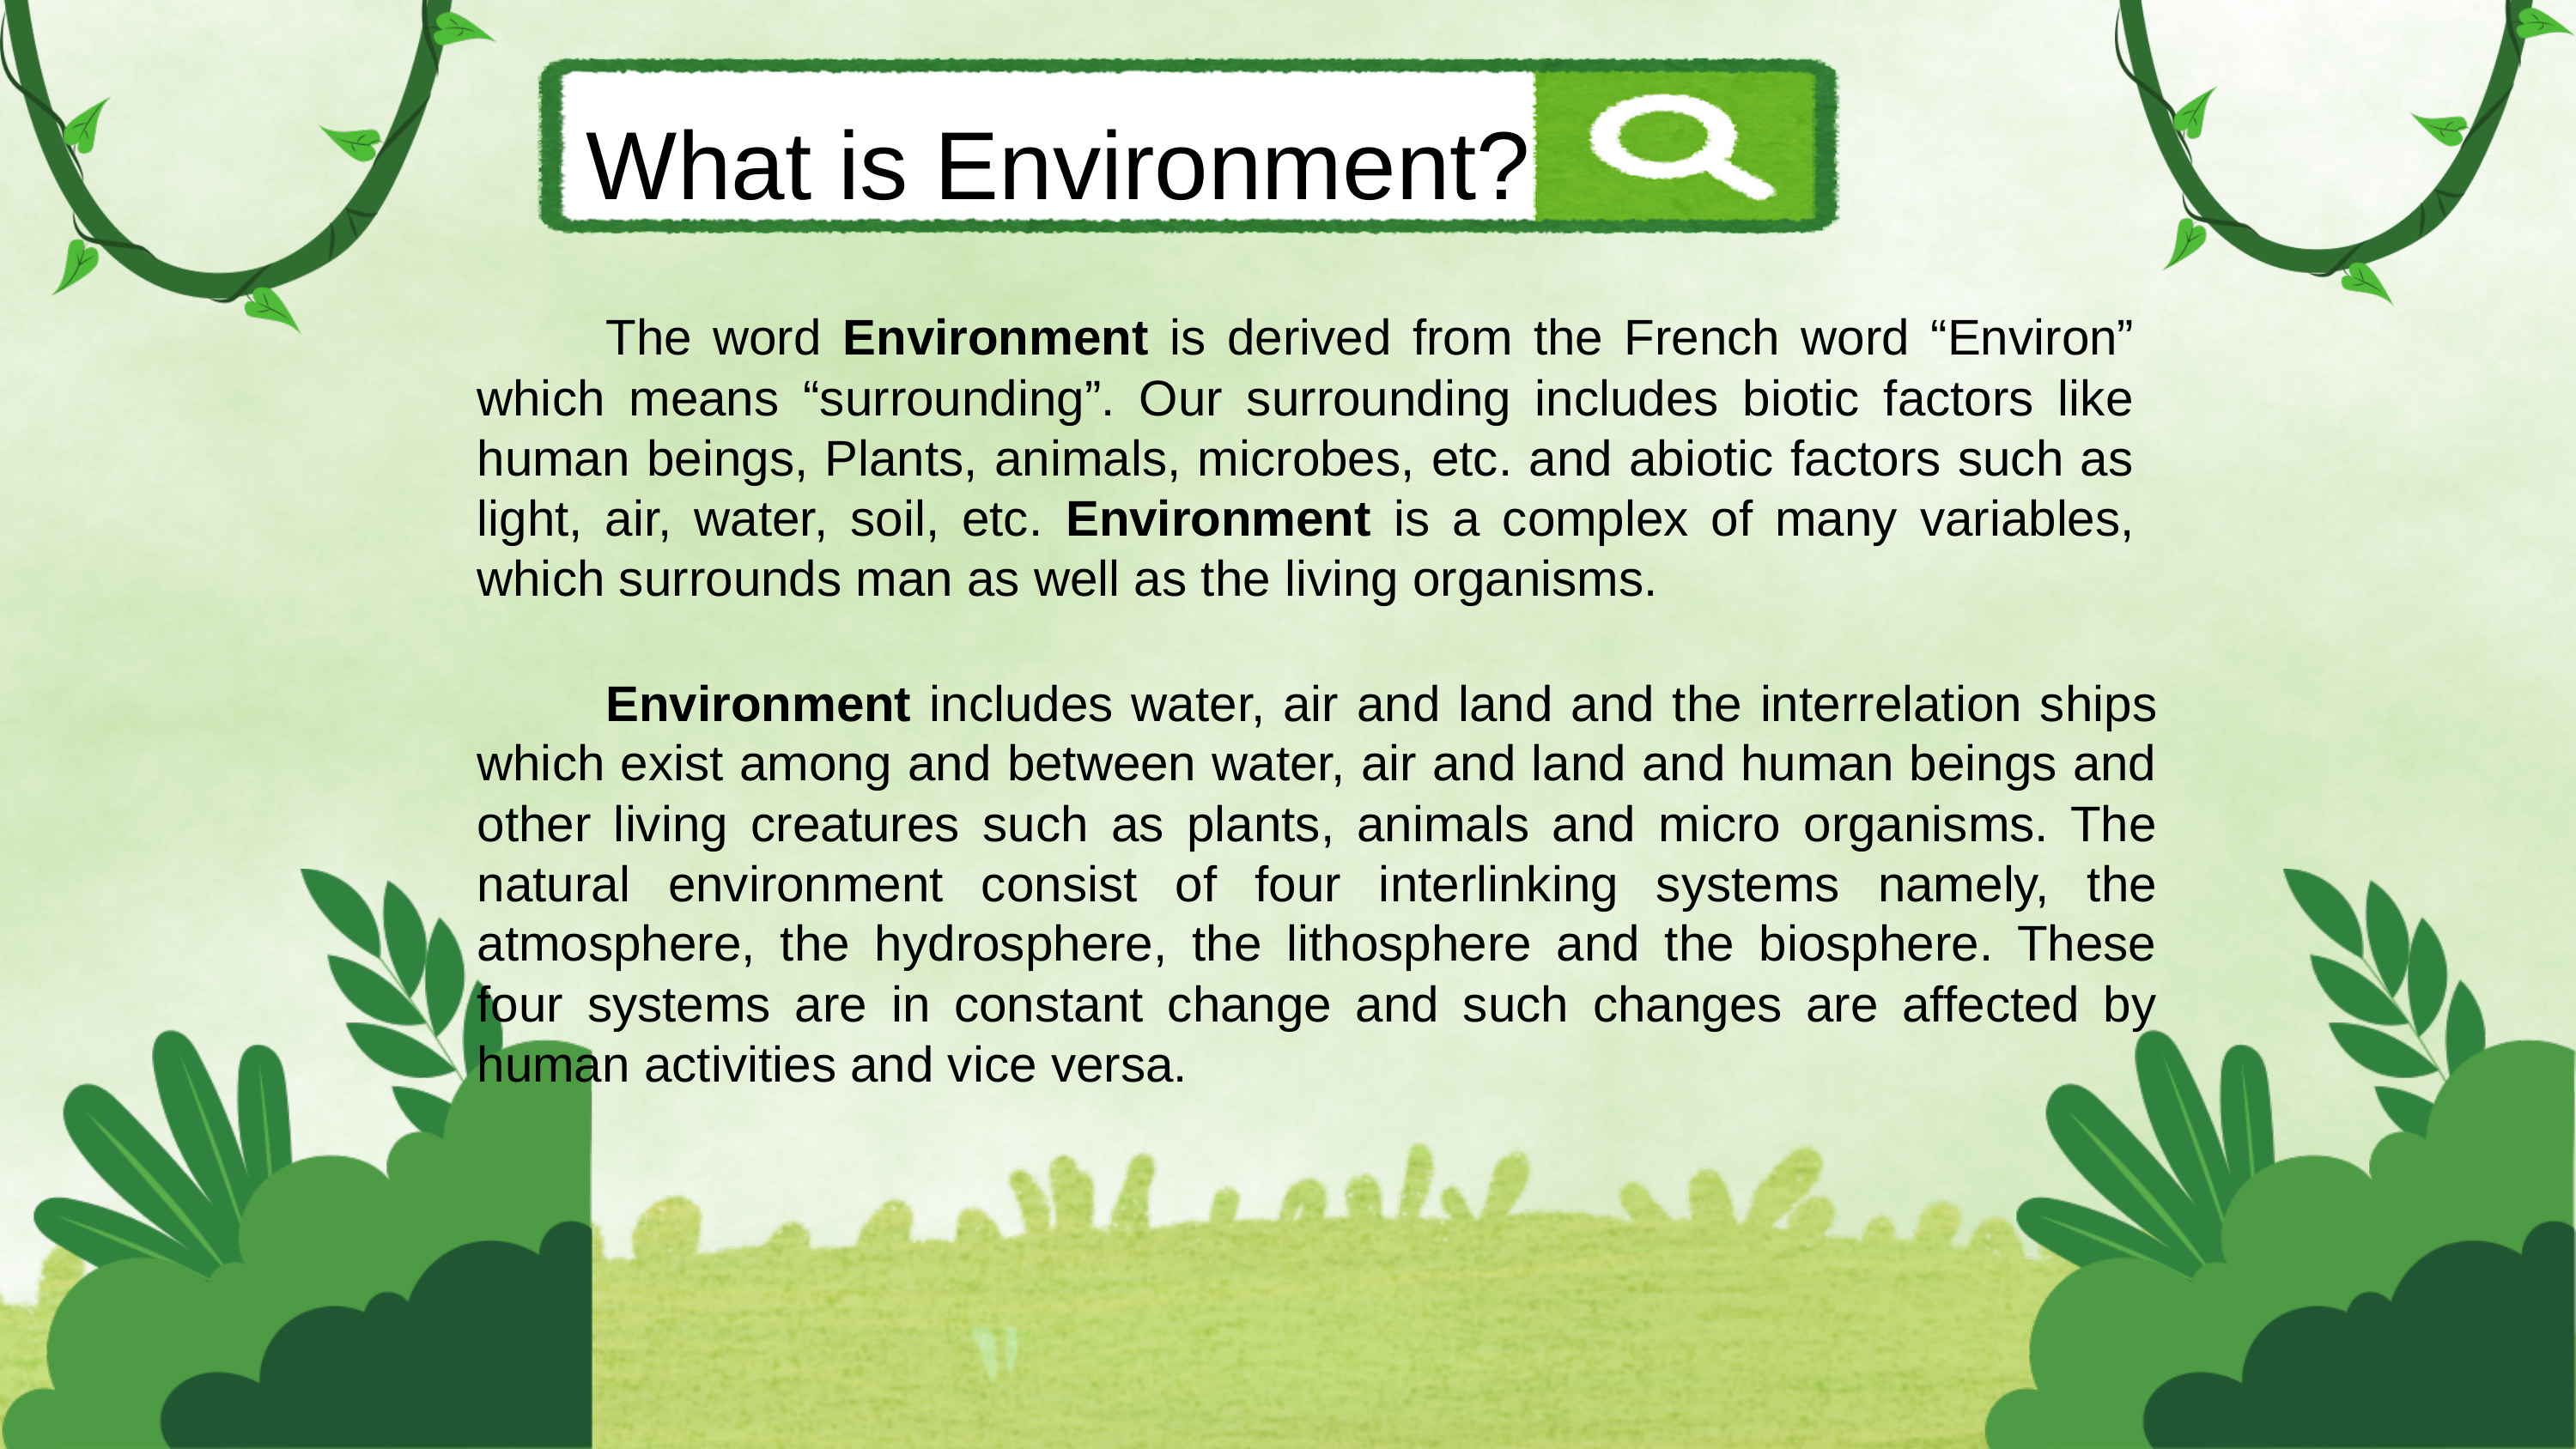

What is Environment?

	The word Environment is derived from the French word “Environ” which means “surrounding”. Our surrounding includes biotic factors like human beings, Plants, animals, microbes, etc. and abiotic factors such as light, air, water, soil, etc. Environment is a complex of many variables, which surrounds man as well as the living organisms.

	Environment includes water, air and land and the interrelation ships which exist among and between water, air and land and human beings and other living creatures such as plants, animals and micro organisms. The natural environment consist of four interlinking systems namely, the atmosphere, the hydrosphere, the lithosphere and the biosphere. These four systems are in constant change and such changes are affected by human activities and vice versa.